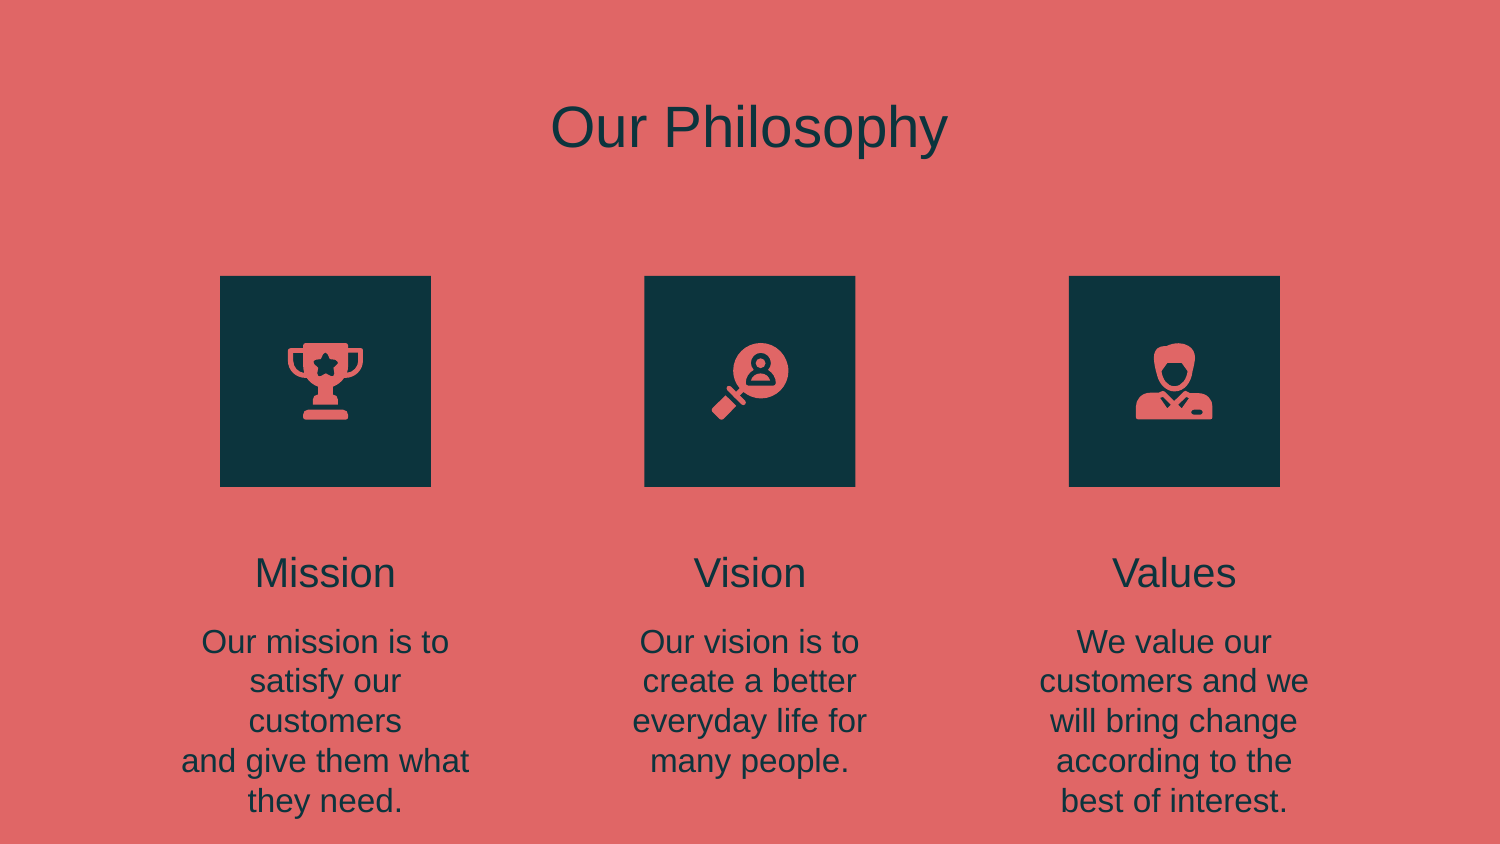

# Our Philosophy

Mission
Vision
Values
Our mission is to satisfy our customers
and give them what they need.
Our vision is to create a better everyday life for many people.
We value our customers and we will bring change according to the best of interest.